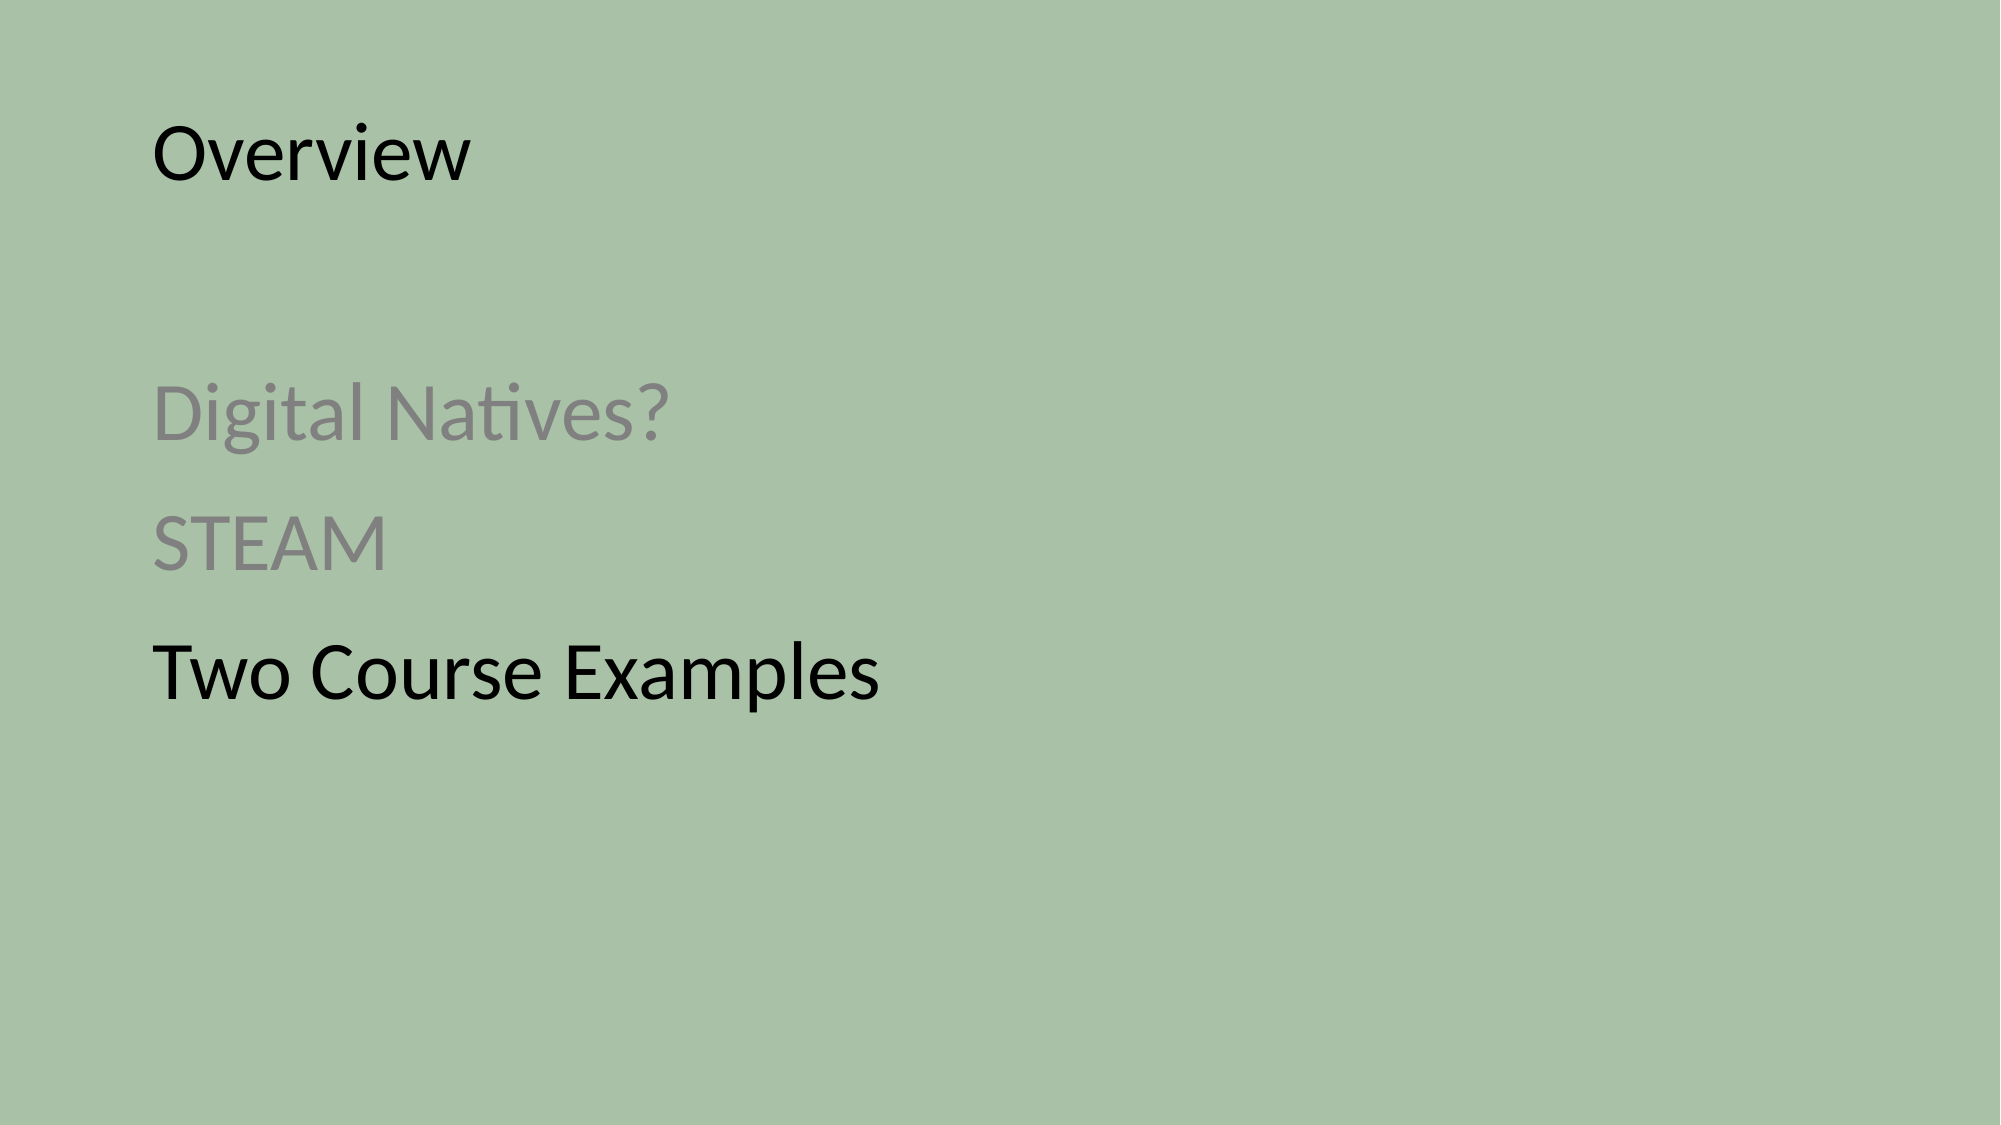

# Overview Digital Natives? STEAM Two Course Examples